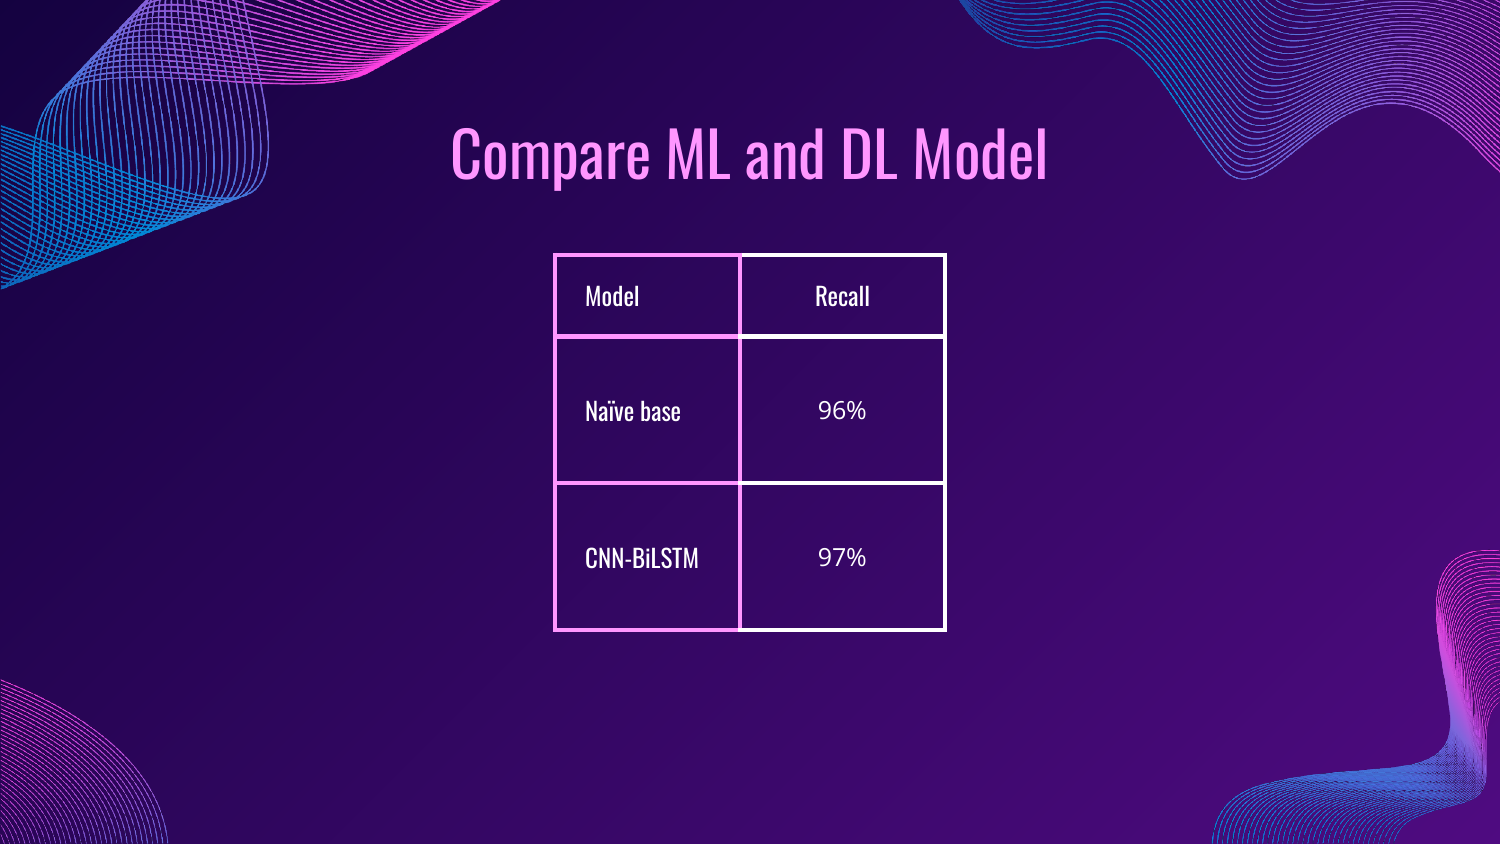

# Compare ML and DL Model
| Model | Recall |
| --- | --- |
| Naïve base | 96% |
| CNN-BiLSTM | 97% |